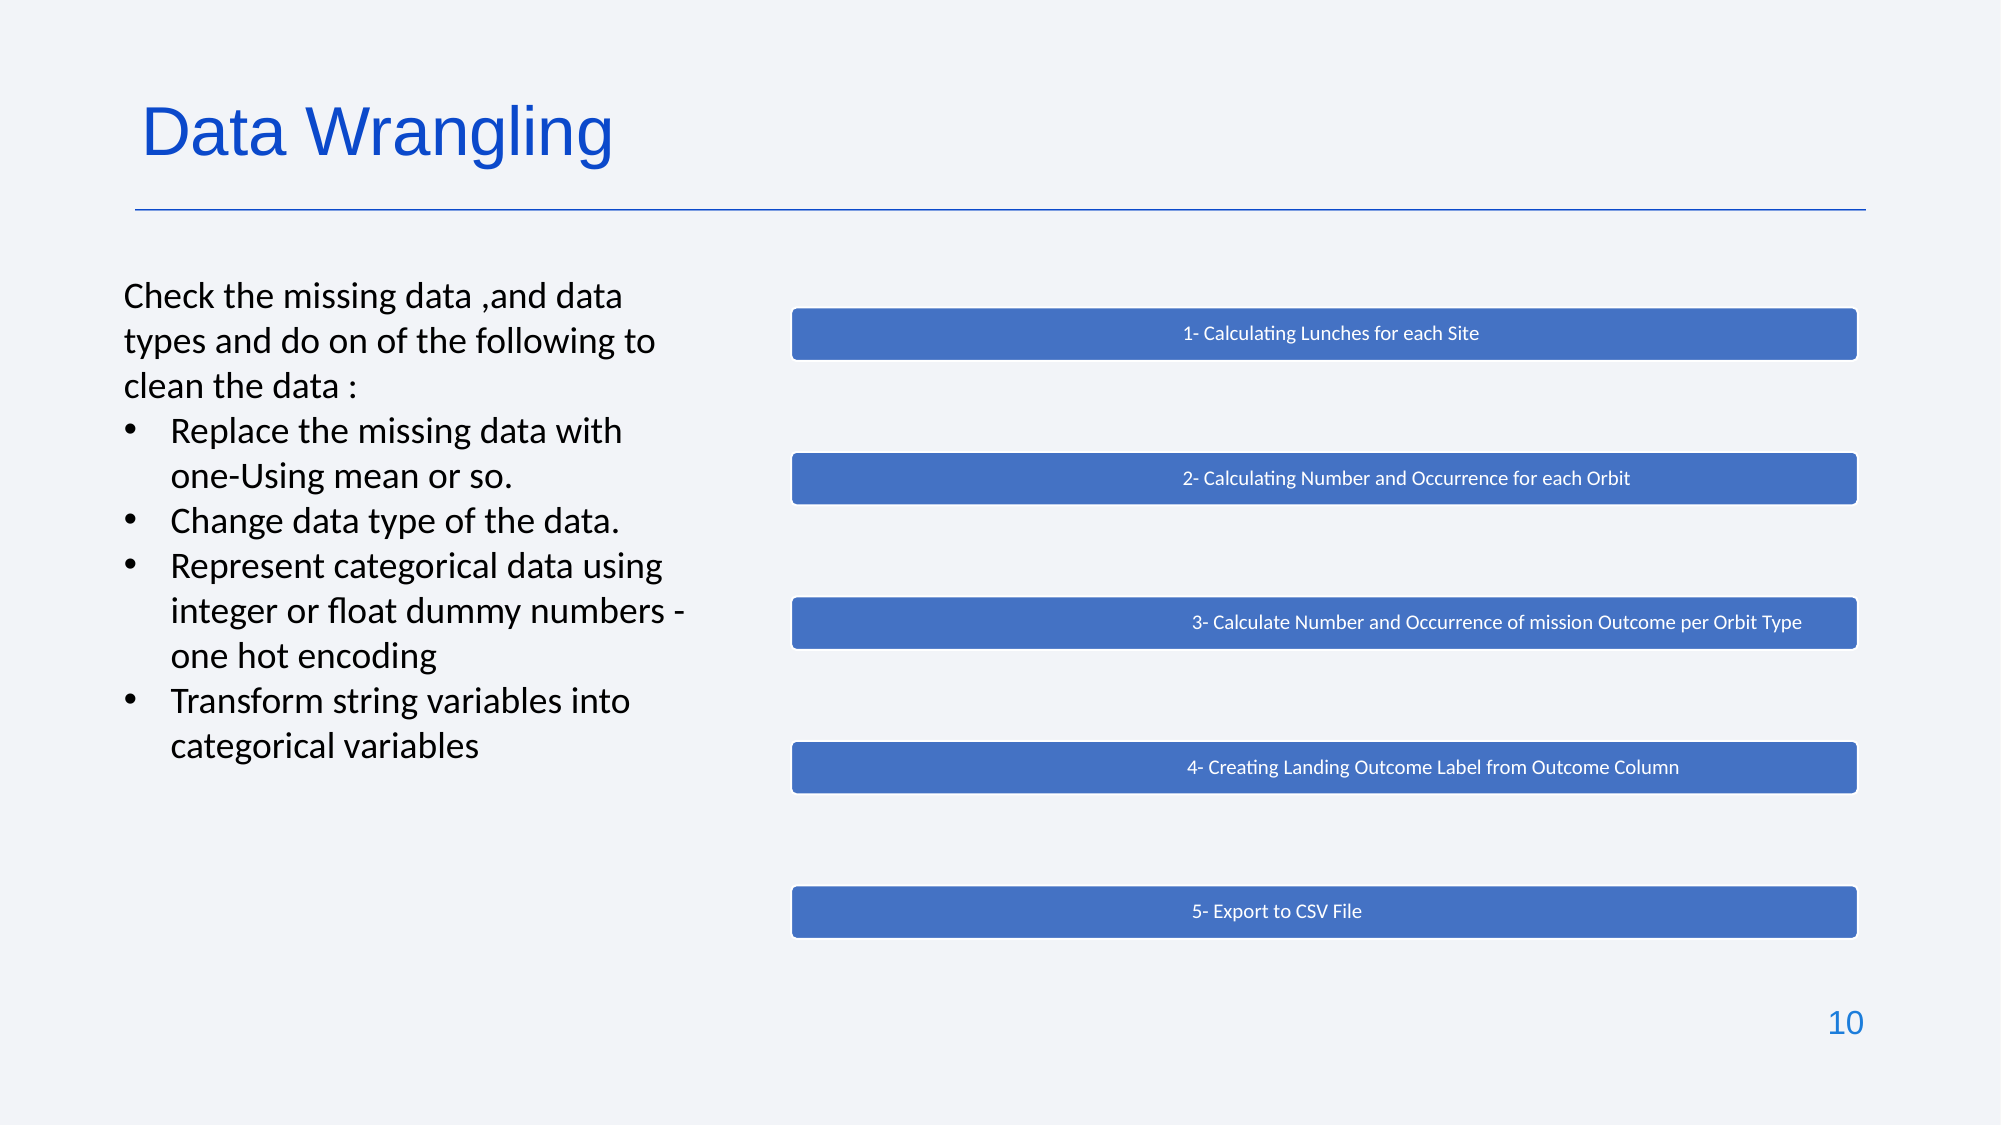

Data Wrangling
Check the missing data ,and data types and do on of the following to clean the data :
Replace the missing data with one-Using mean or so.
Change data type of the data.
Represent categorical data using integer or float dummy numbers -one hot encoding
Transform string variables into categorical variables
	    1- Calculating Lunches for each Site
	    2- Calculating Number and Occurrence for each Orbit
	      3- Calculate Number and Occurrence of mission Outcome per Orbit Type
	     4- Creating Landing Outcome Label from Outcome Column
	      5- Export to CSV File
10